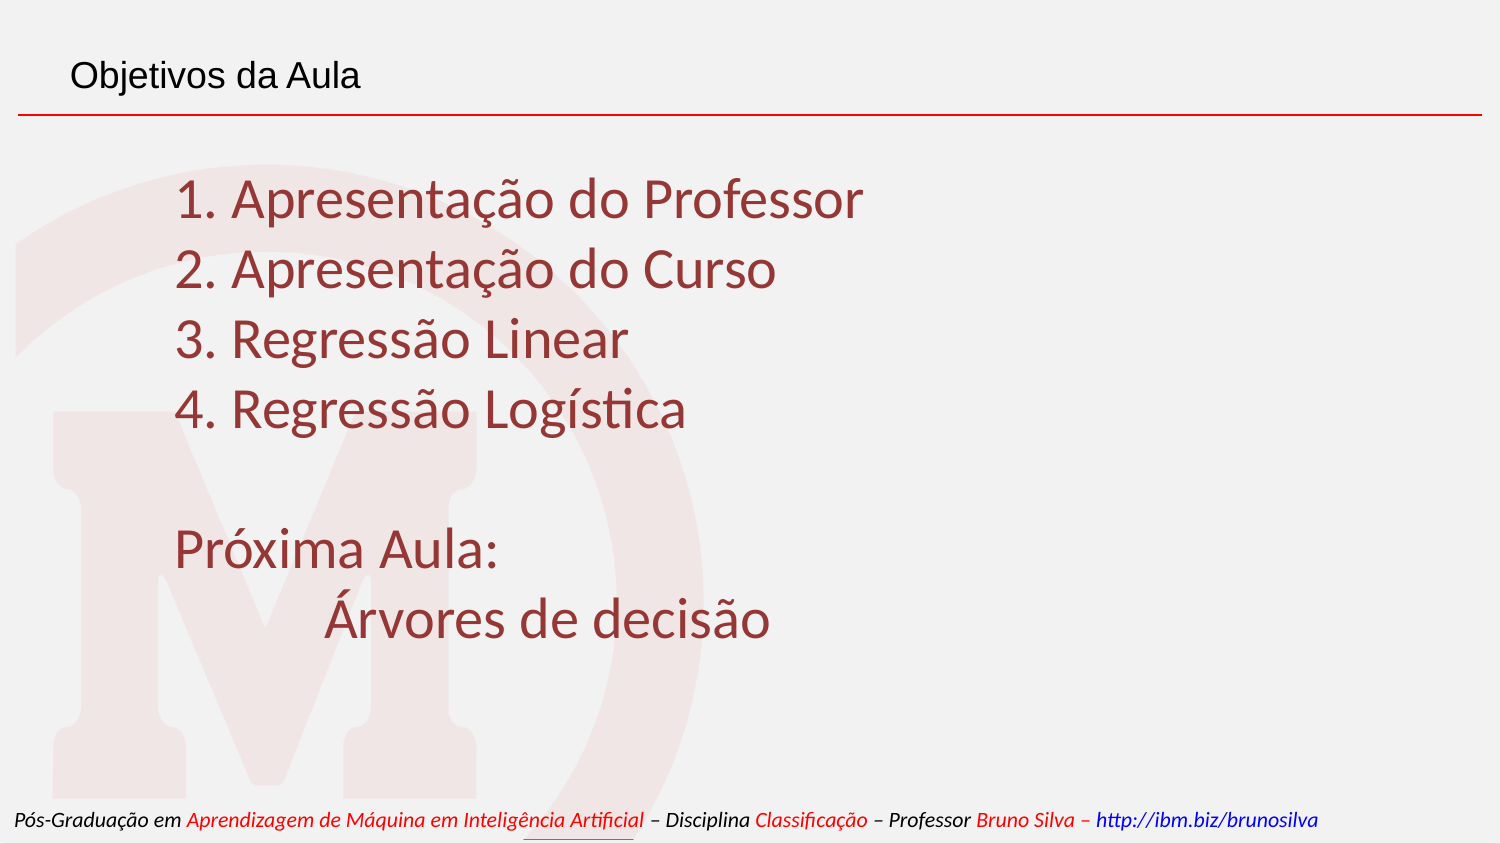

Objetivos da Aula
# 1. Apresentação do Professor 2. Apresentação do Curso 3. Regressão Linear 4. Regressão Logística Próxima Aula: Árvores de decisão